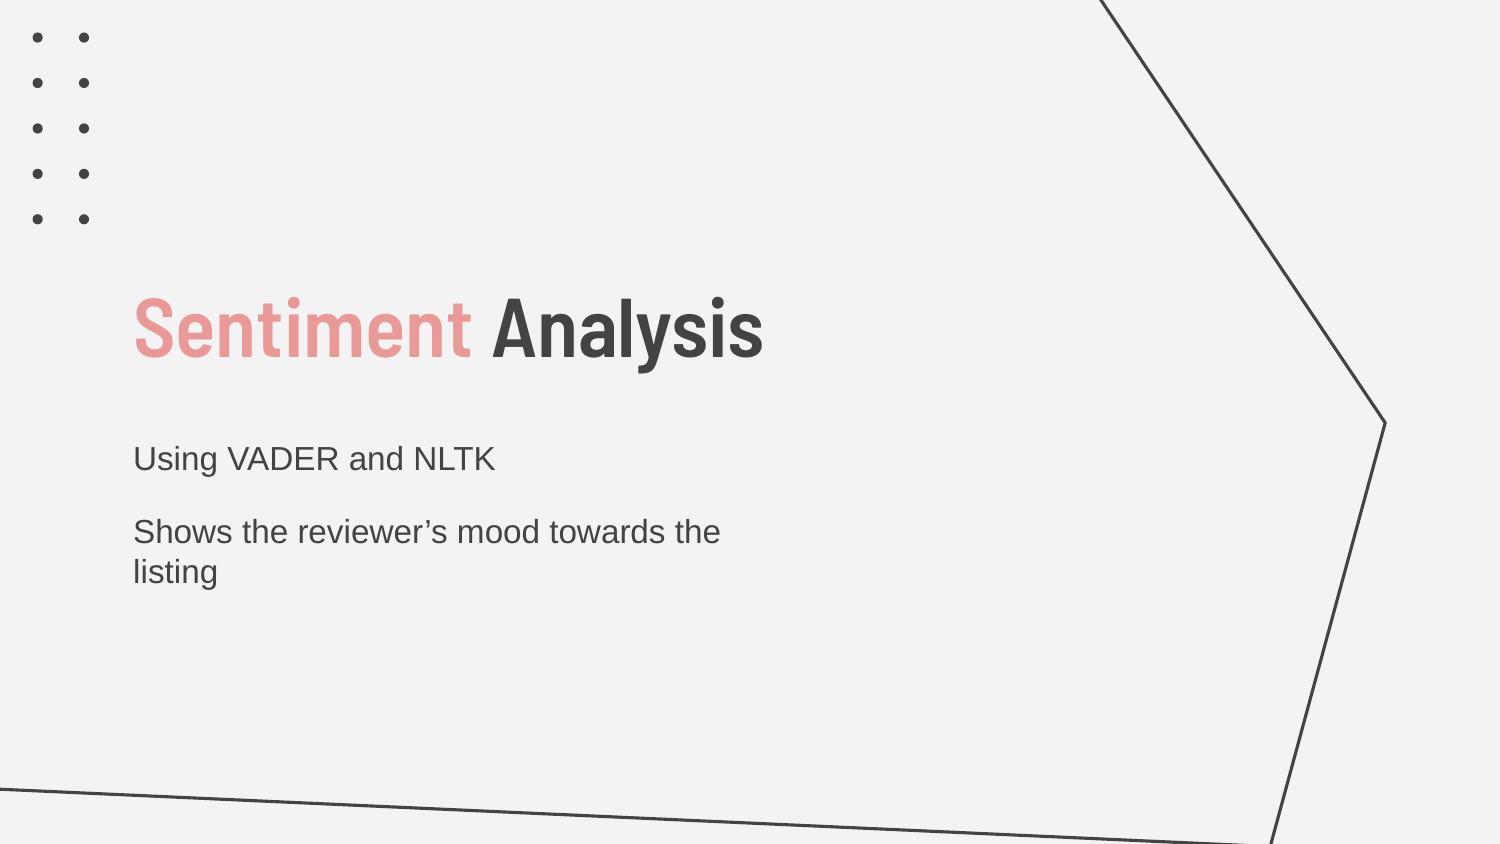

# Sentiment Analysis
Using VADER and NLTK
Shows the reviewer’s mood towards the listing